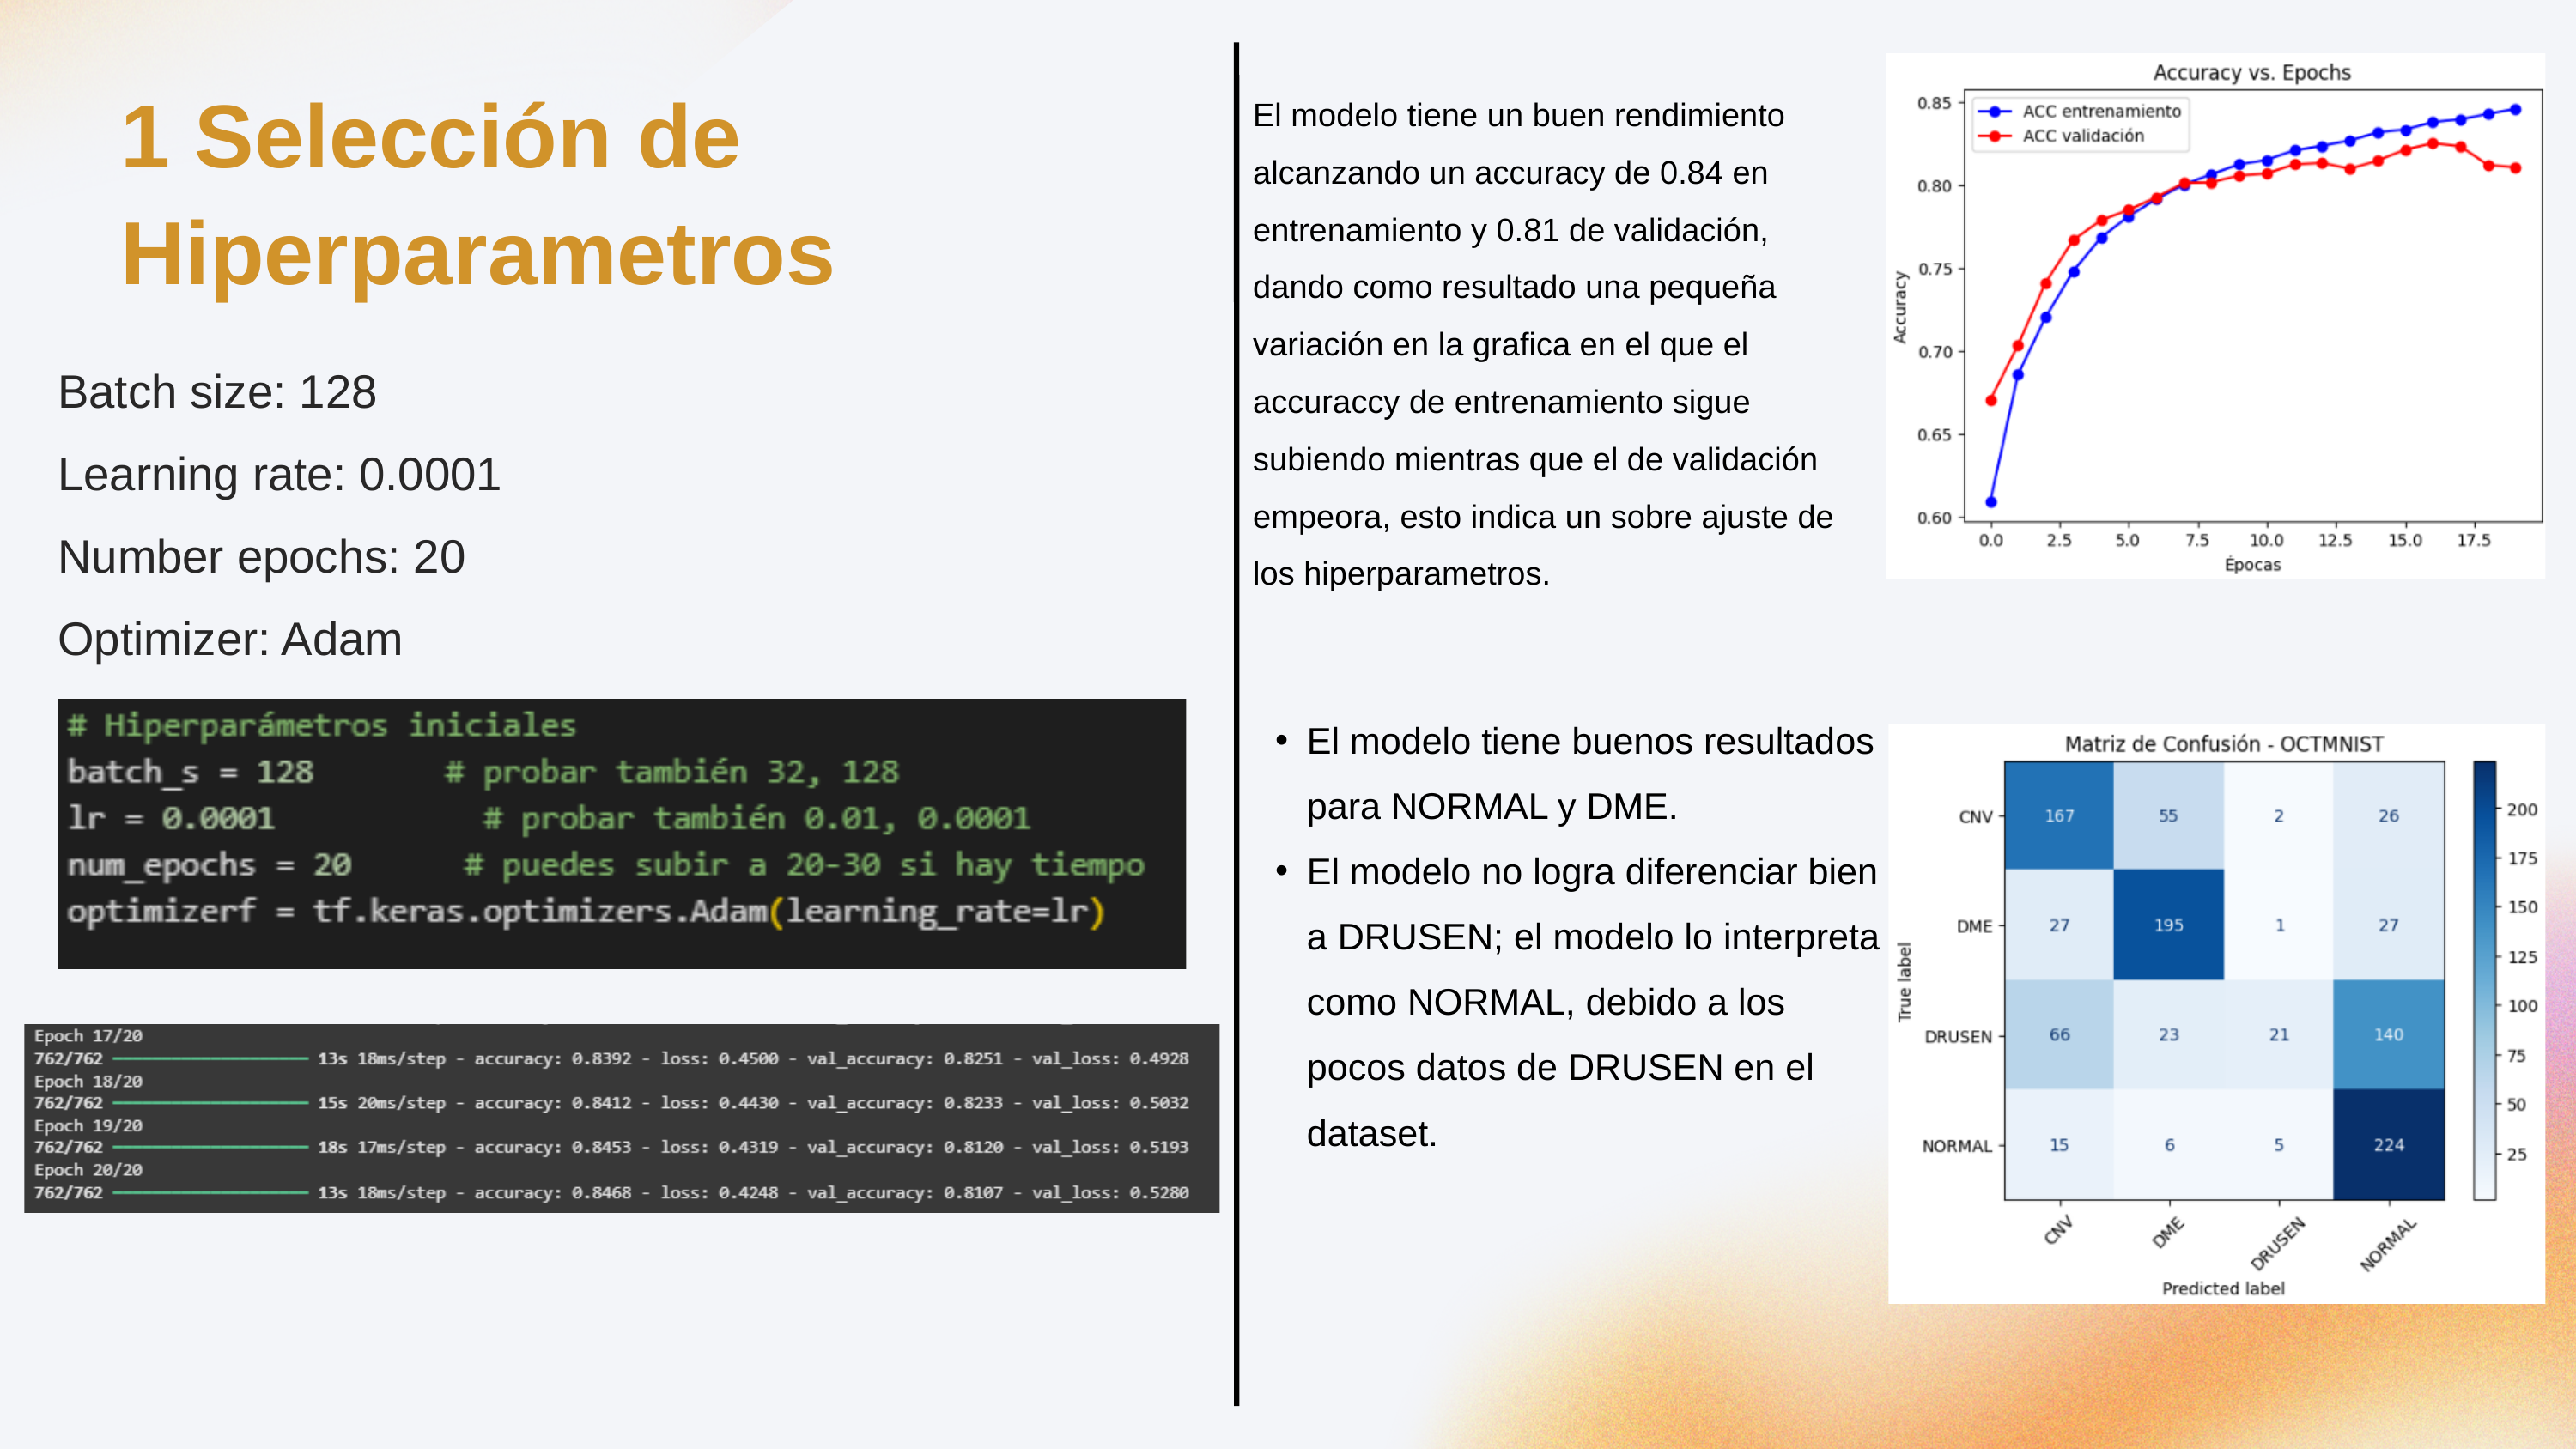

1 Selección de Hiperparametros
El modelo tiene un buen rendimiento alcanzando un accuracy de 0.84 en entrenamiento y 0.81 de validación, dando como resultado una pequeña variación en la grafica en el que el accuraccy de entrenamiento sigue subiendo mientras que el de validación empeora, esto indica un sobre ajuste de los hiperparametros.
Batch size: 128
Learning rate: 0.0001
Number epochs: 20
Optimizer: Adam
El modelo tiene buenos resultados para NORMAL y DME.
El modelo no logra diferenciar bien a DRUSEN; el modelo lo interpreta como NORMAL, debido a los pocos datos de DRUSEN en el dataset.